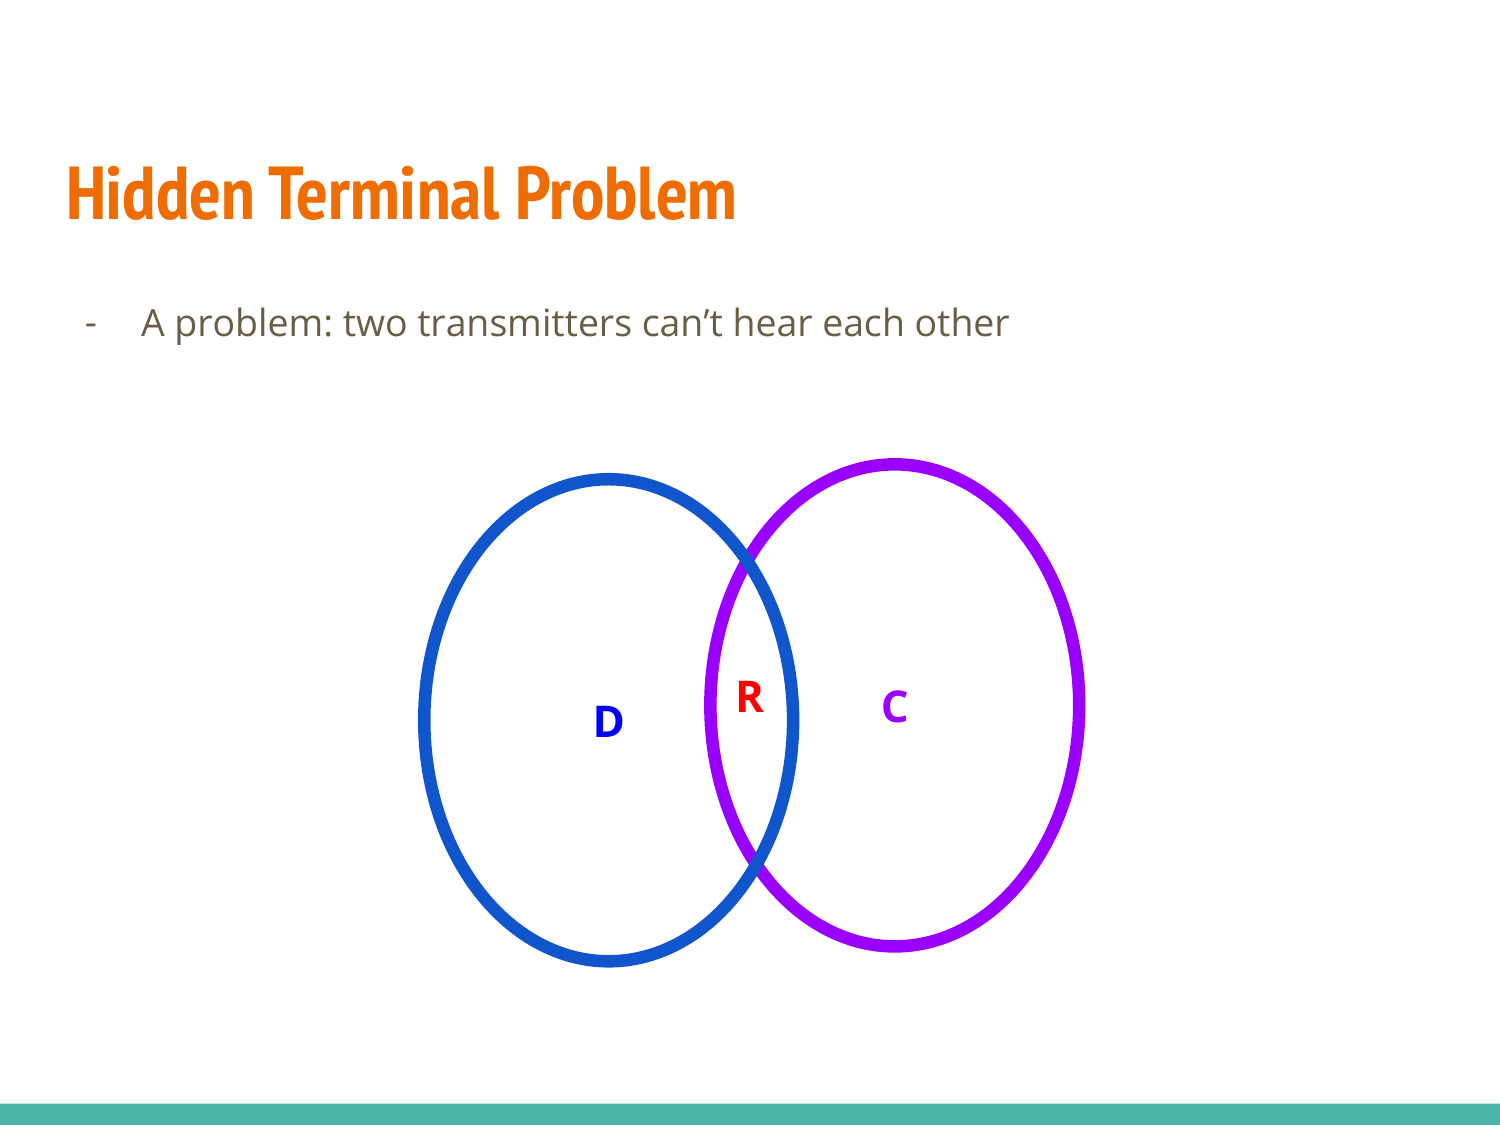

# Hidden Terminal Problem
A problem: two transmitters can’t hear each other
C
D
R